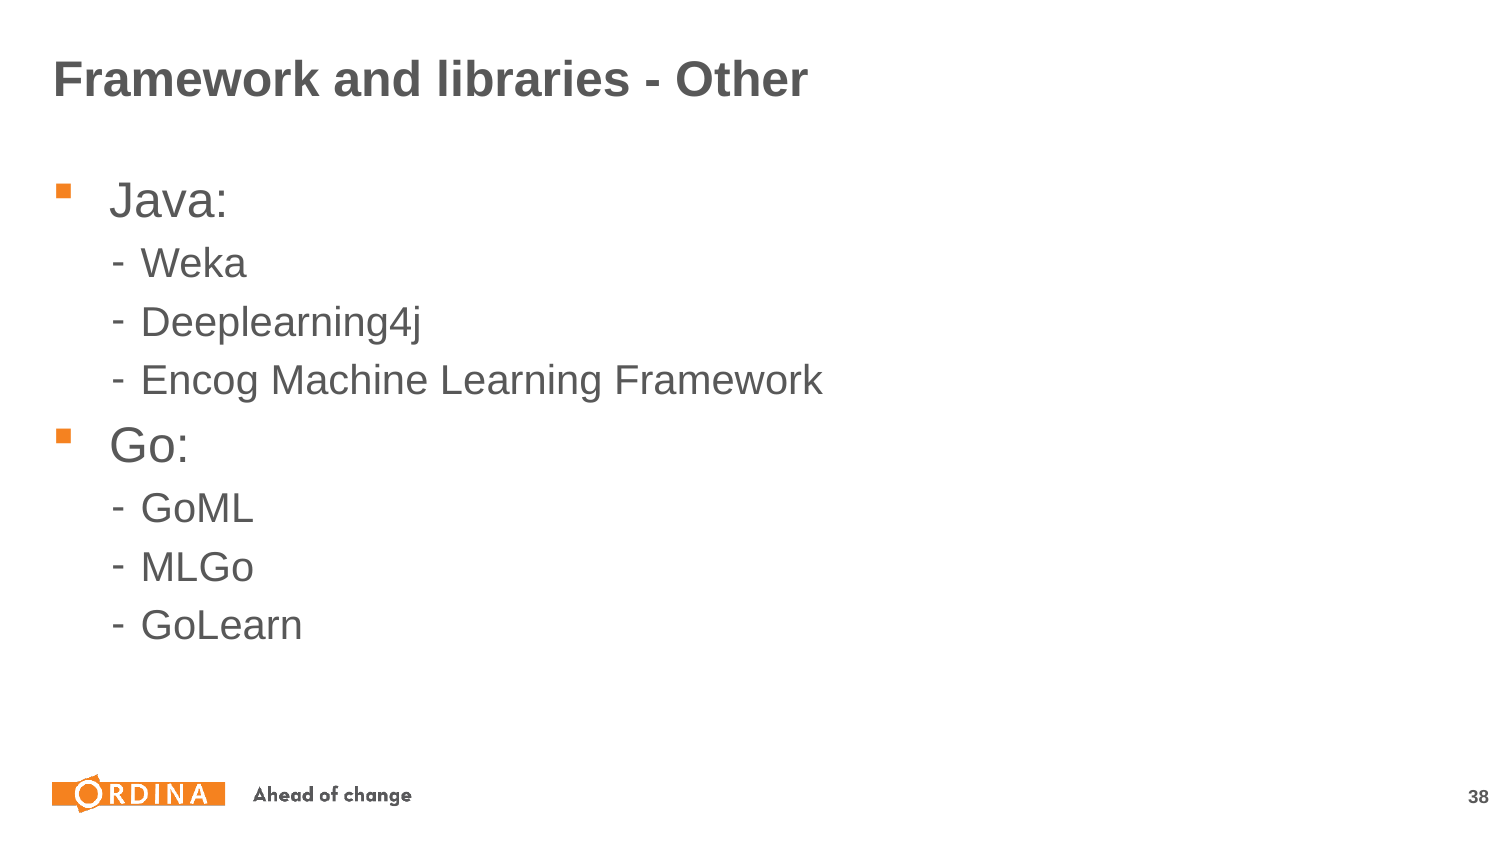

# Framework and libraries - Other
Java:
Weka
Deeplearning4j
Encog Machine Learning Framework
Go:
GoML
MLGo
GoLearn